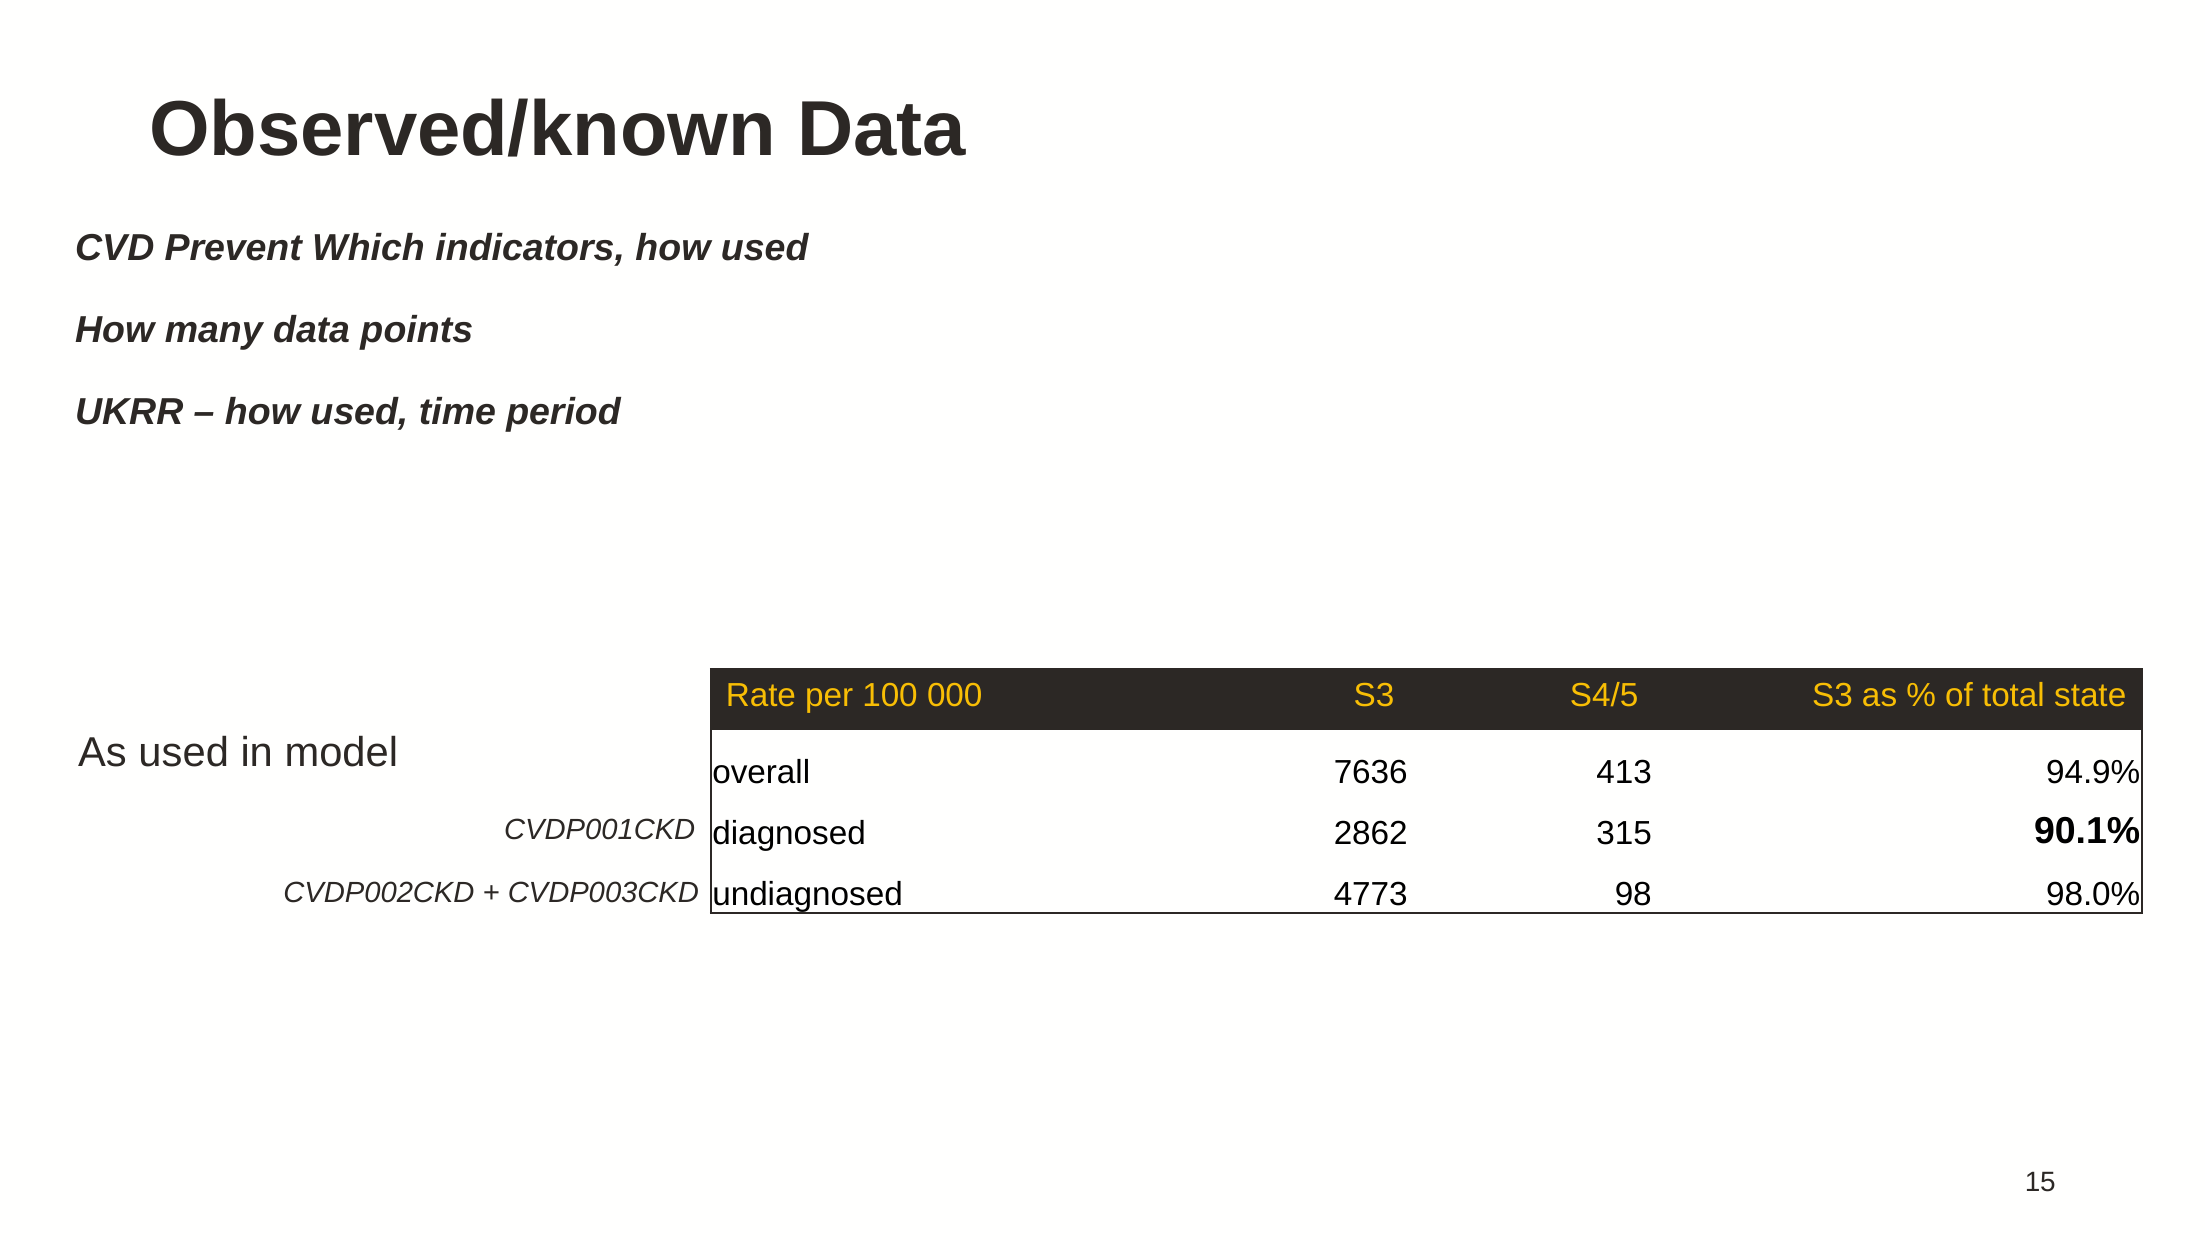

# Observed/known Data
CVD Prevent Which indicators, how used
How many data points
UKRR – how used, time period
| Rate per 100 000 | S3 | S4/5 |  | S3 as % of total state |
| --- | --- | --- | --- | --- |
| overall | 7636 | 413 |  | 94.9% |
| diagnosed | 2862 | 315 |  | 90.1% |
| undiagnosed | 4773 | 98 |  | 98.0% |
As used in model
CVDP001CKD
CVDP002CKD + CVDP003CKD
15